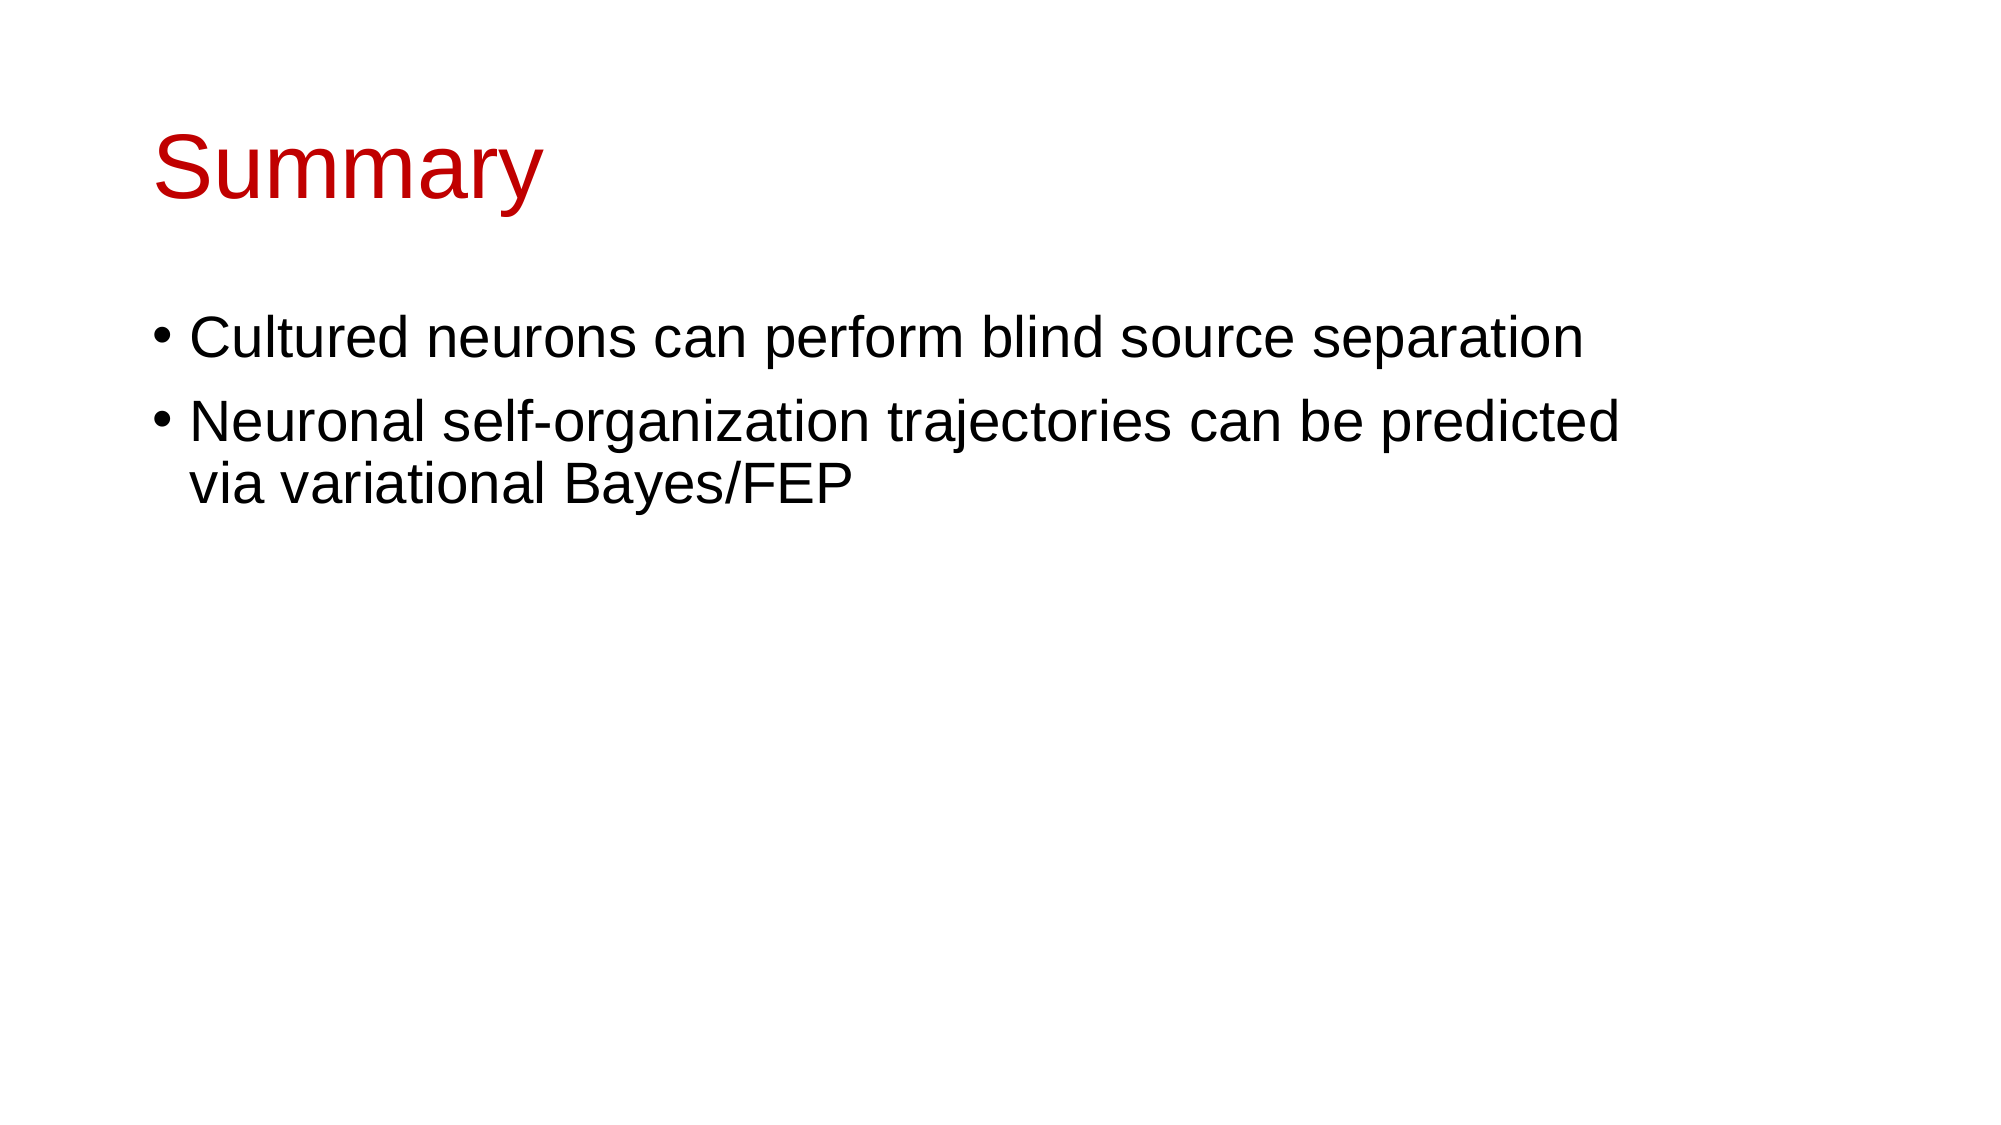

# Summary
Cultured neurons can perform blind source separation
Neuronal self-organization trajectories can be predicted via variational Bayes/FEP